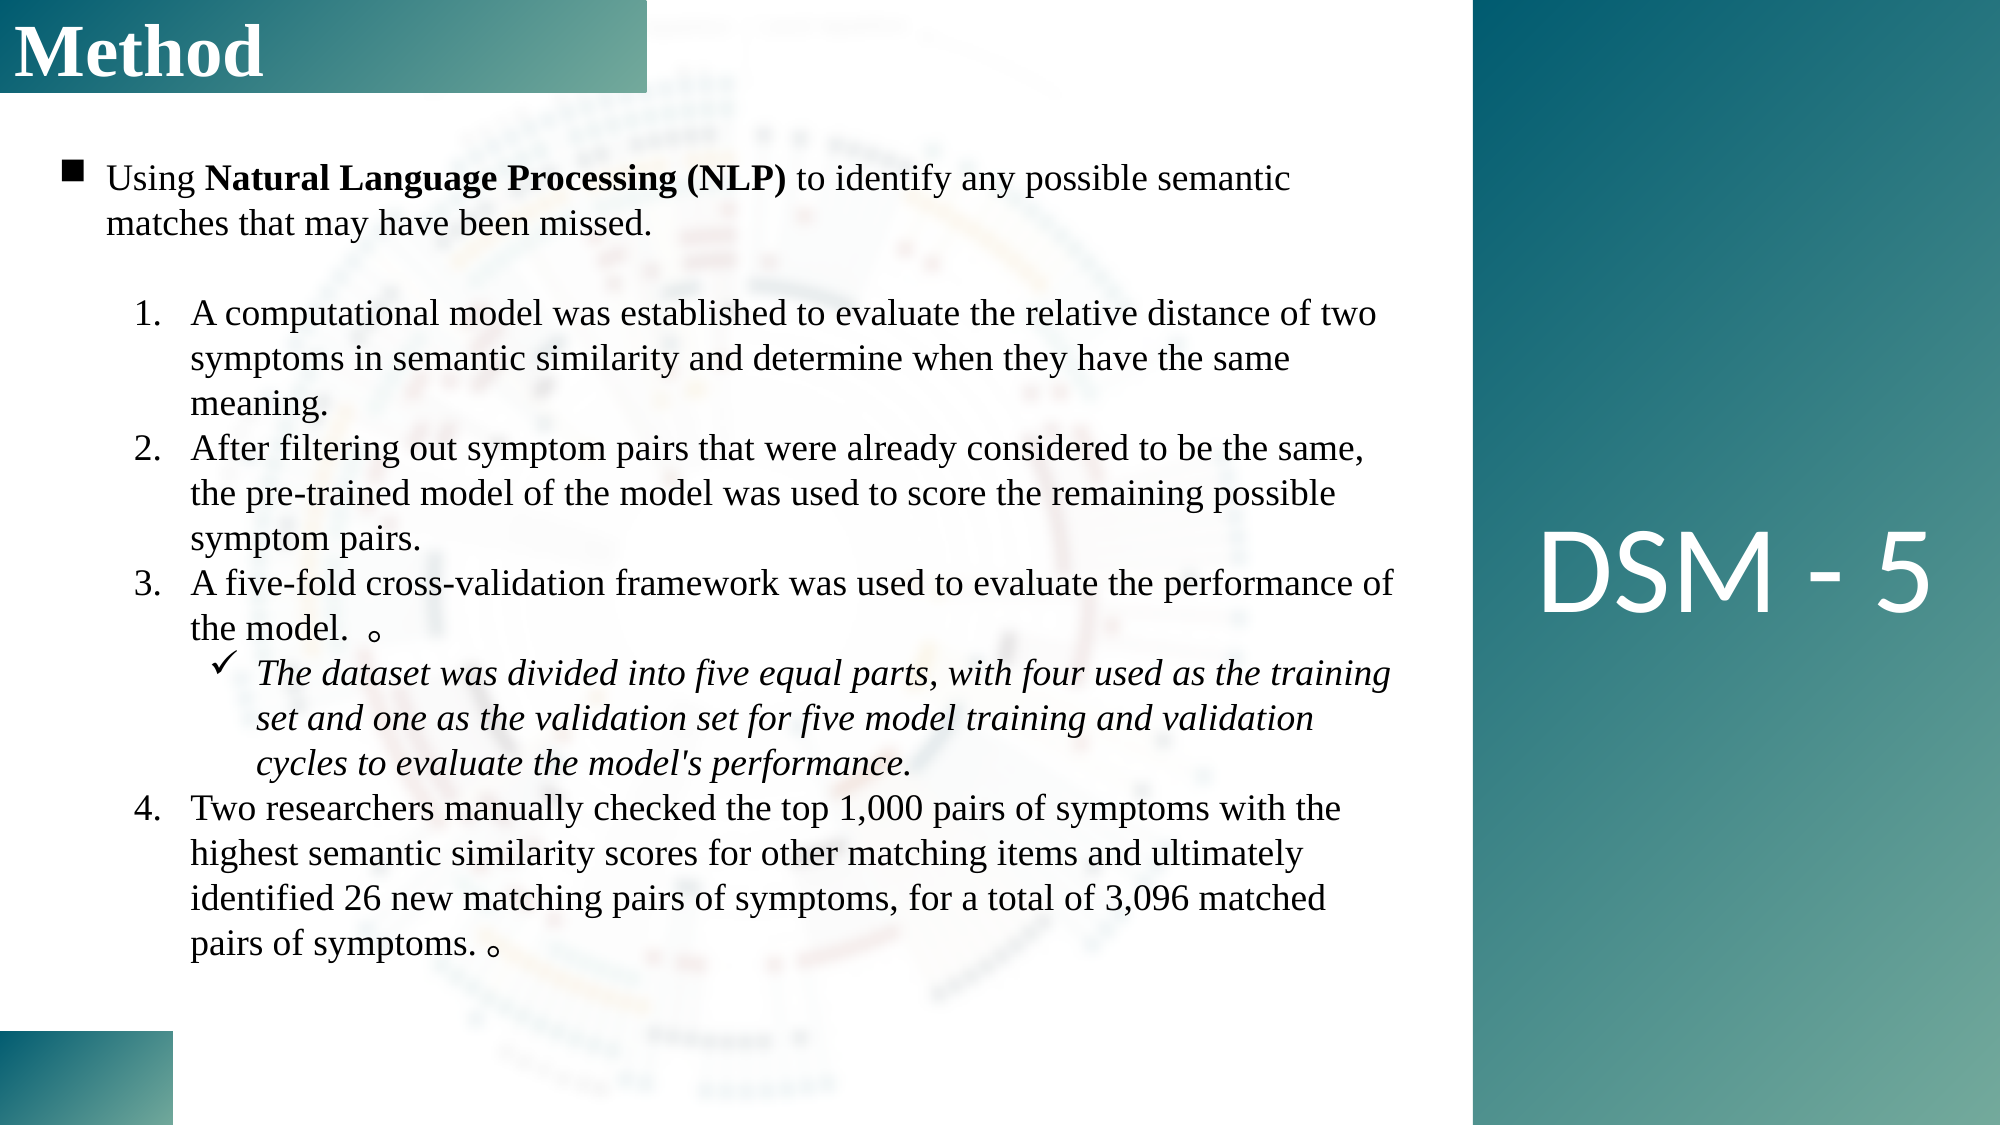

Method
DSM - 5
Using Natural Language Processing (NLP) to identify any possible semantic matches that may have been missed.

A computational model was established to evaluate the relative distance of two symptoms in semantic similarity and determine when they have the same meaning.
After filtering out symptom pairs that were already considered to be the same, the pre-trained model of the model was used to score the remaining possible symptom pairs.
A five-fold cross-validation framework was used to evaluate the performance of the model. 。
The dataset was divided into five equal parts, with four used as the training set and one as the validation set for five model training and validation cycles to evaluate the model's performance.
Two researchers manually checked the top 1,000 pairs of symptoms with the highest semantic similarity scores for other matching items and ultimately identified 26 new matching pairs of symptoms, for a total of 3,096 matched pairs of symptoms.。